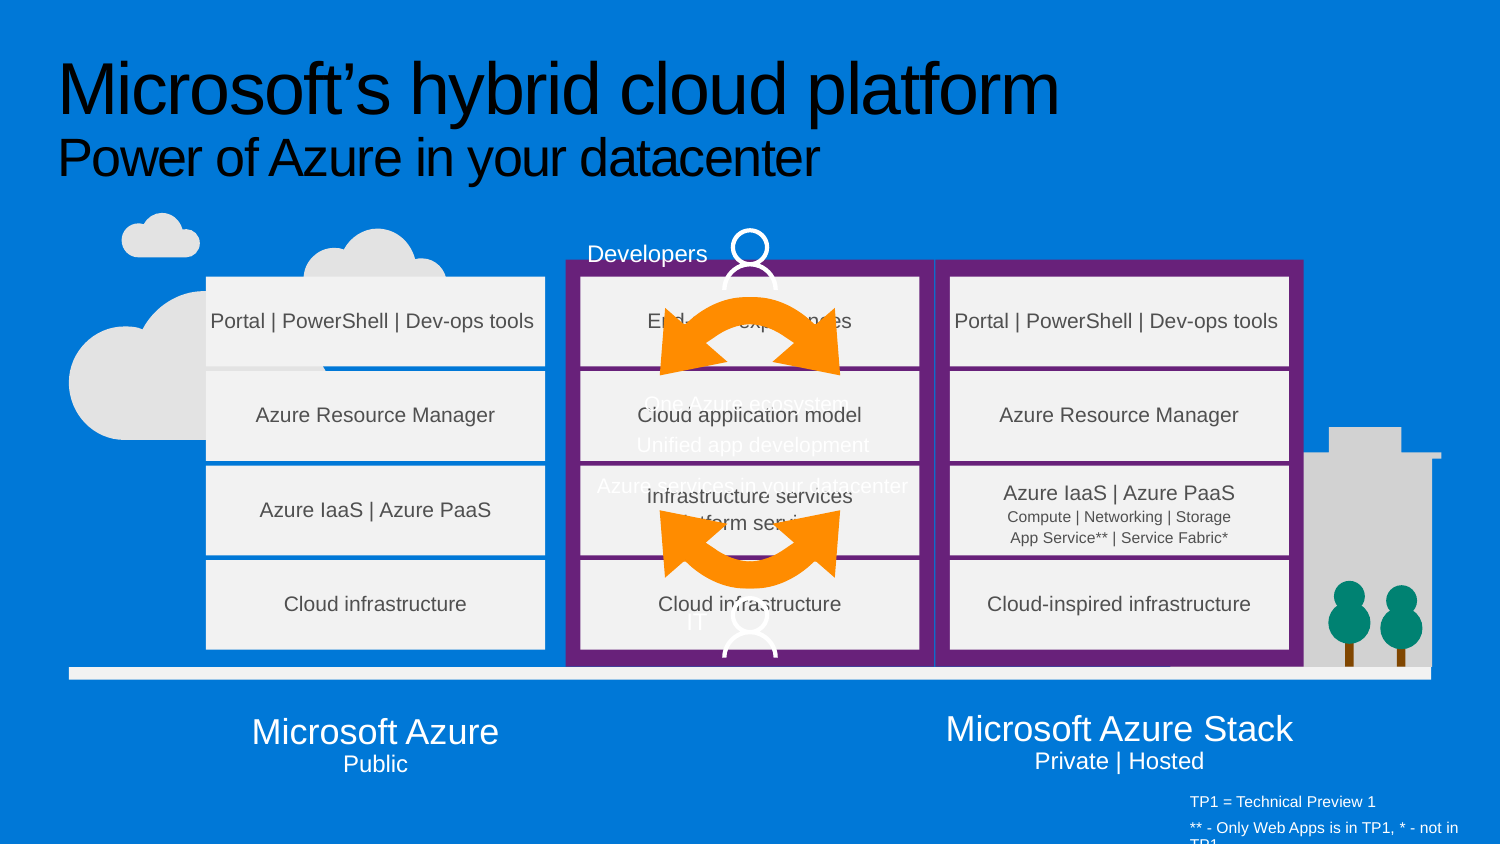

# Microsoft’s hybrid cloud platform Power of Azure in your datacenter

Developers

One Azure ecosystem
Unified app development
Azure services in your datacenter

IT

End-user experiences
Cloud application model
Infrastructure services
Platform services
Cloud infrastructure

Portal | PowerShell | Dev-ops tools
Portal | PowerShell | Dev-ops tools

Azure Resource Manager
Azure Resource Manager

Azure IaaS | Azure PaaS

Azure IaaS | Azure PaaS
Compute | Networking | Storage
App Service** | Service Fabric*

Cloud infrastructure
Cloud-inspired infrastructure

Microsoft Azure Stack
Private | Hosted
Microsoft Azure
Public
TP1 = Technical Preview 1
** - Only Web Apps is in TP1, * - not in TP1